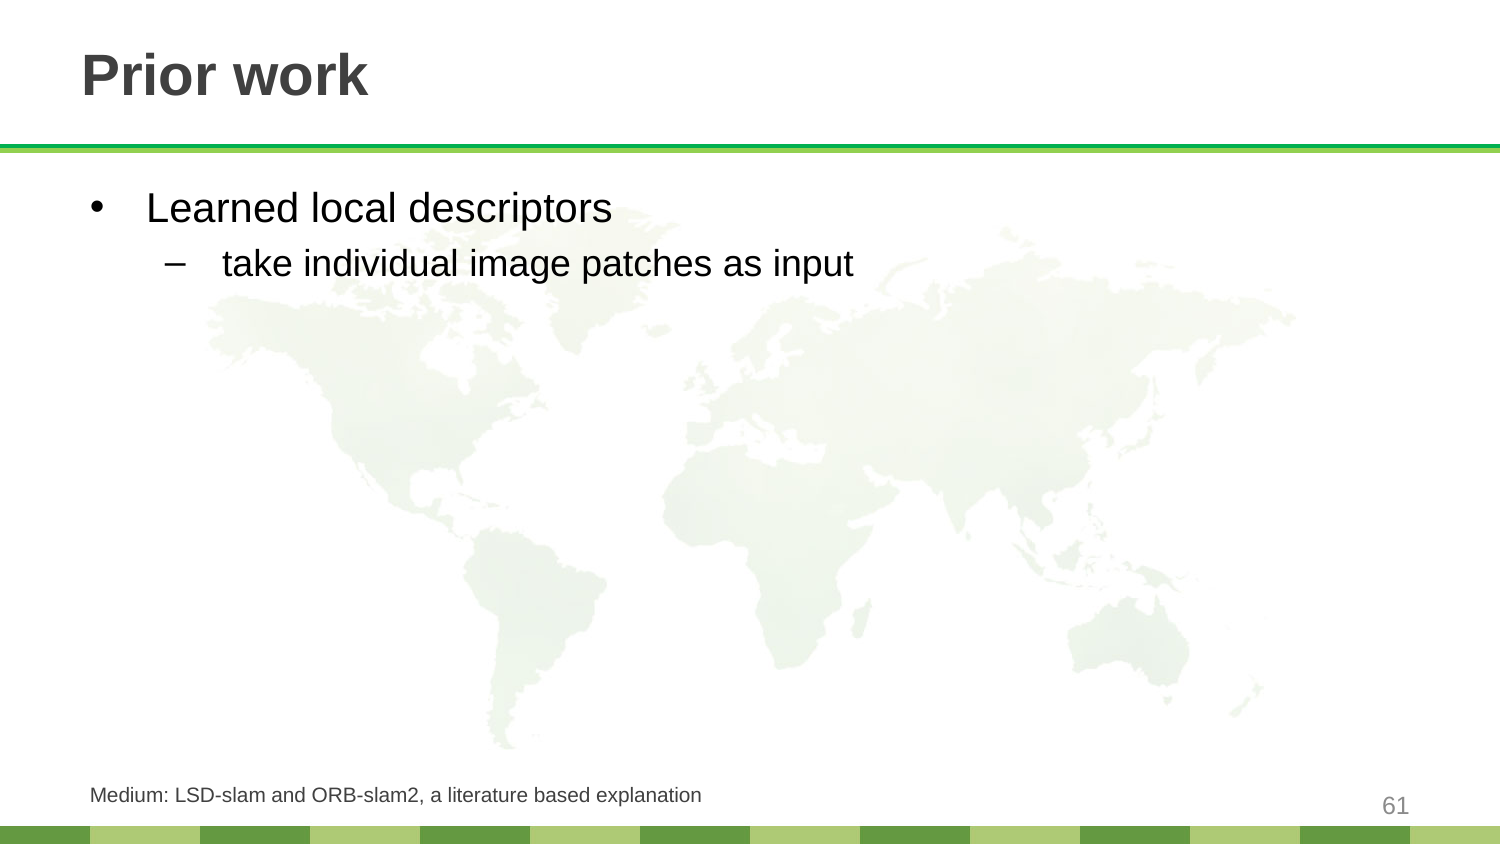

# Prior work
Learned local descriptors
 take individual image patches as input
Medium: LSD-slam and ORB-slam2, a literature based explanation
61